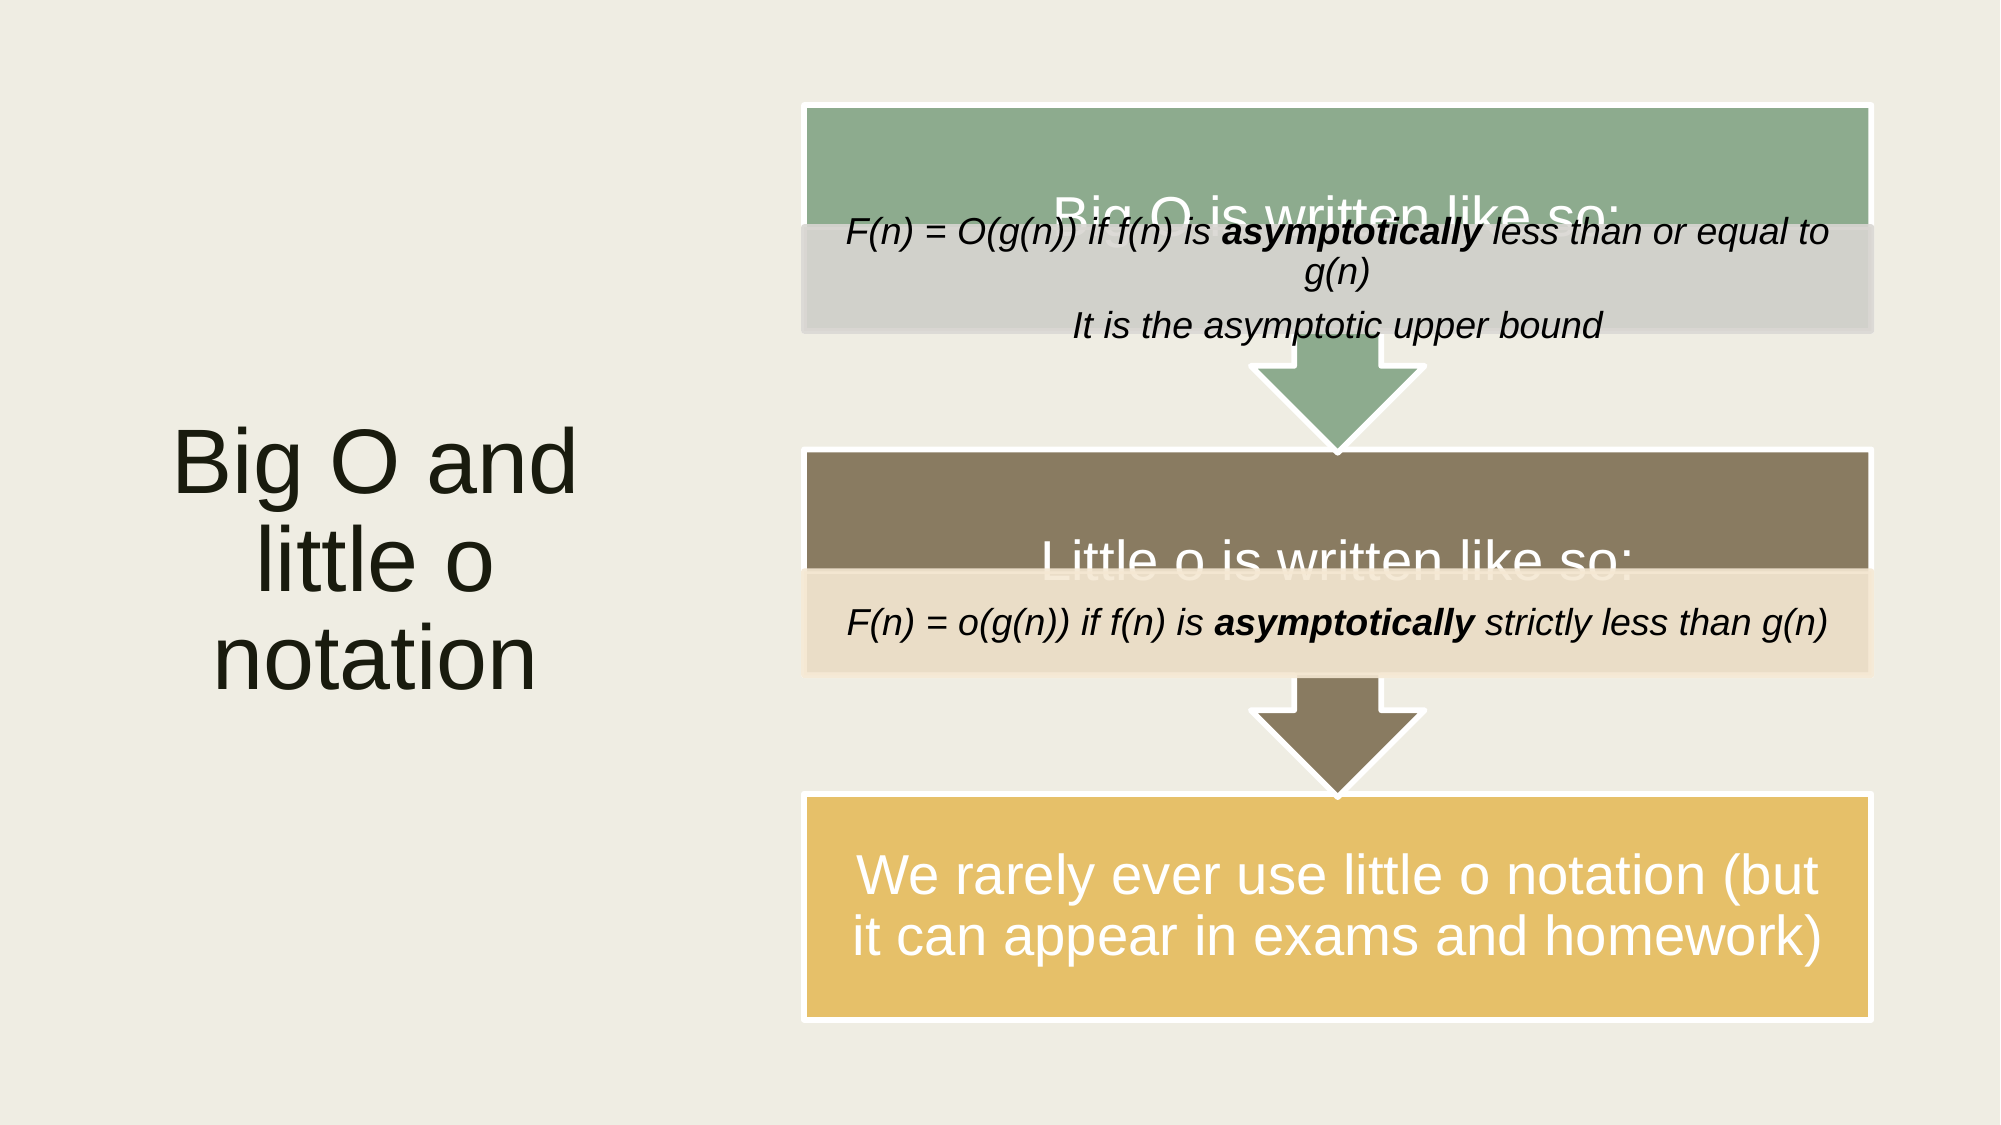

# Big O and little o notation
We rarely ever use little o notation (but it can appear in exams and homework)
Little o is written like so:
F(n) = o(g(n)) if f(n) is asymptotically strictly less than g(n)
Big O is written like so:
F(n) = O(g(n)) if f(n) is asymptotically less than or equal to g(n)
It is the asymptotic upper bound